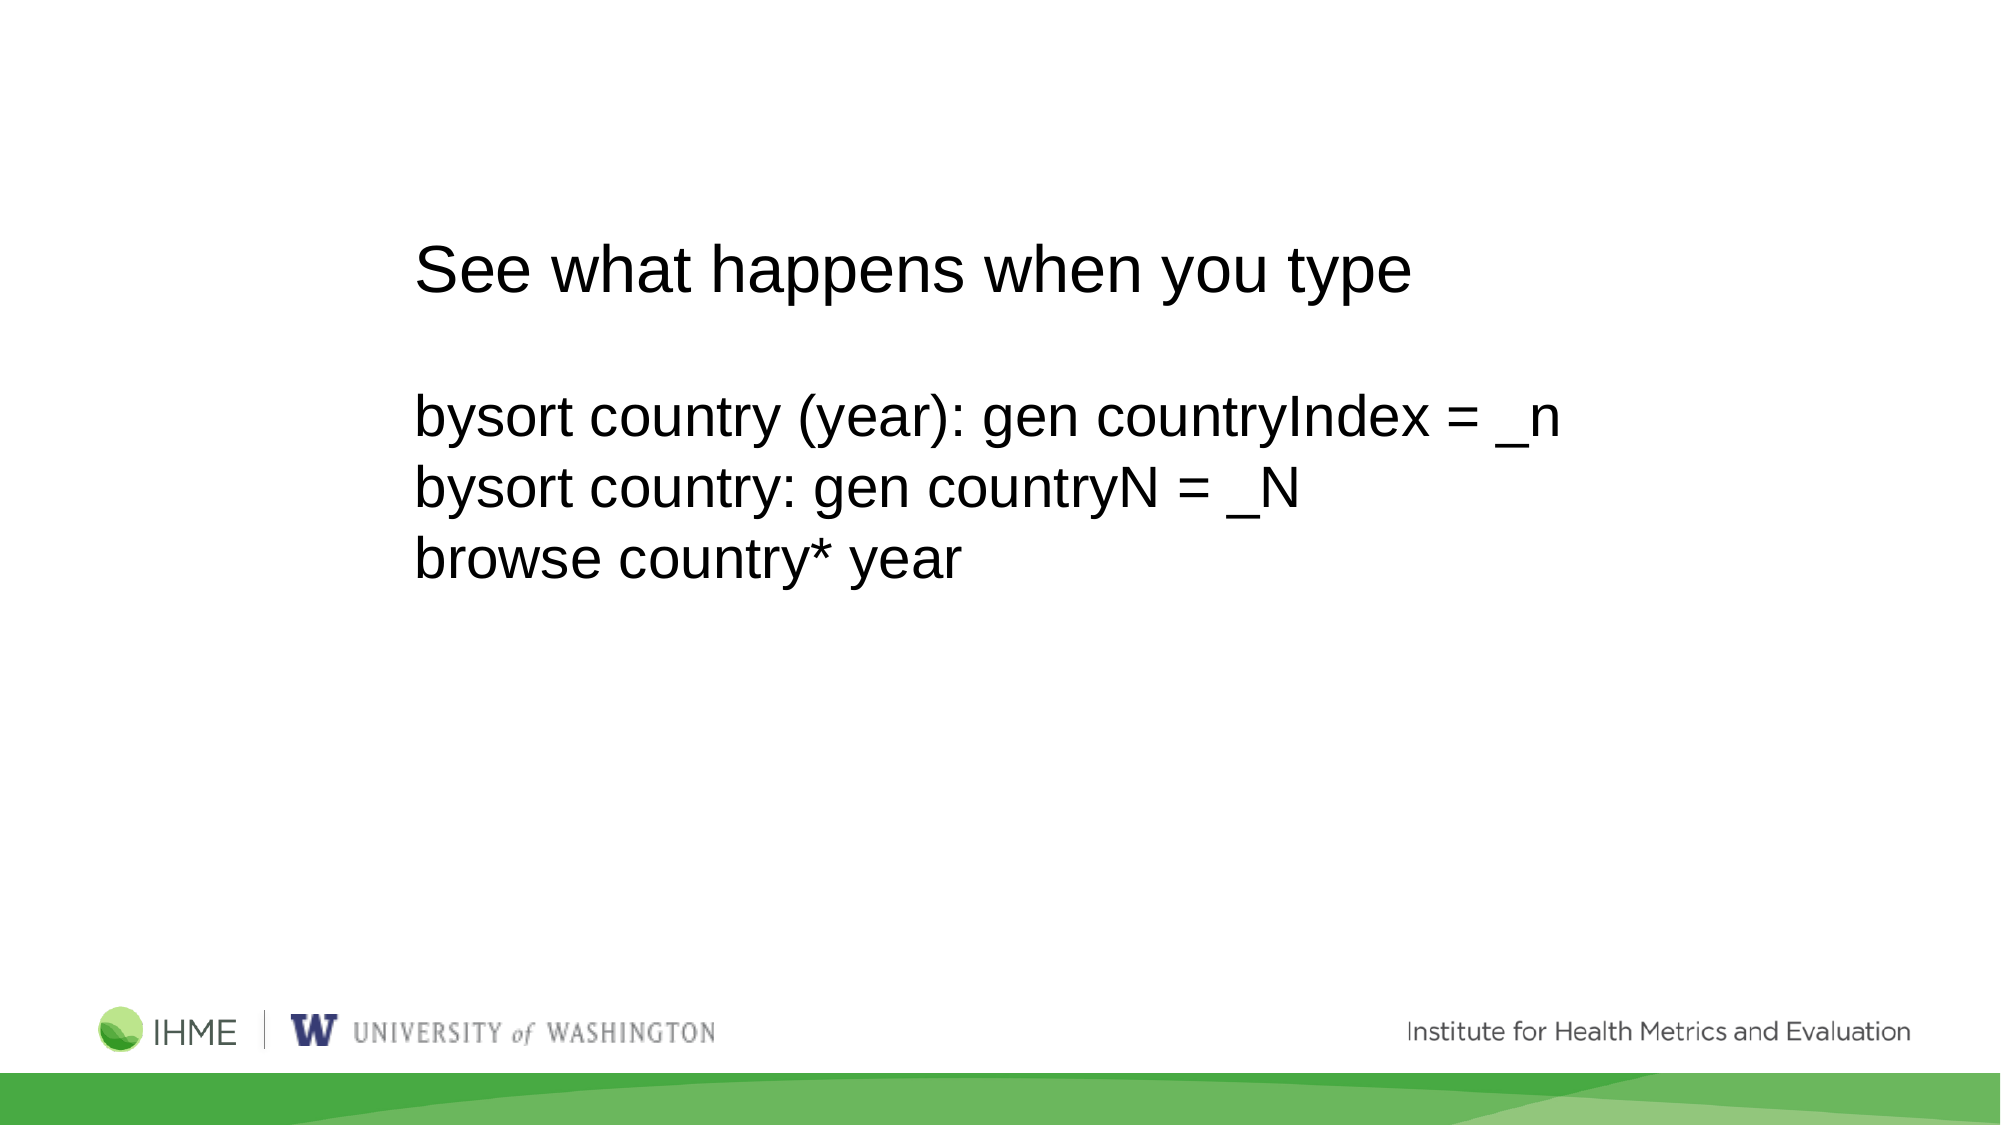

See what happens when you type

bysort country (year): gen countryIndex = _n
bysort country: gen countryN = _N
browse country* year